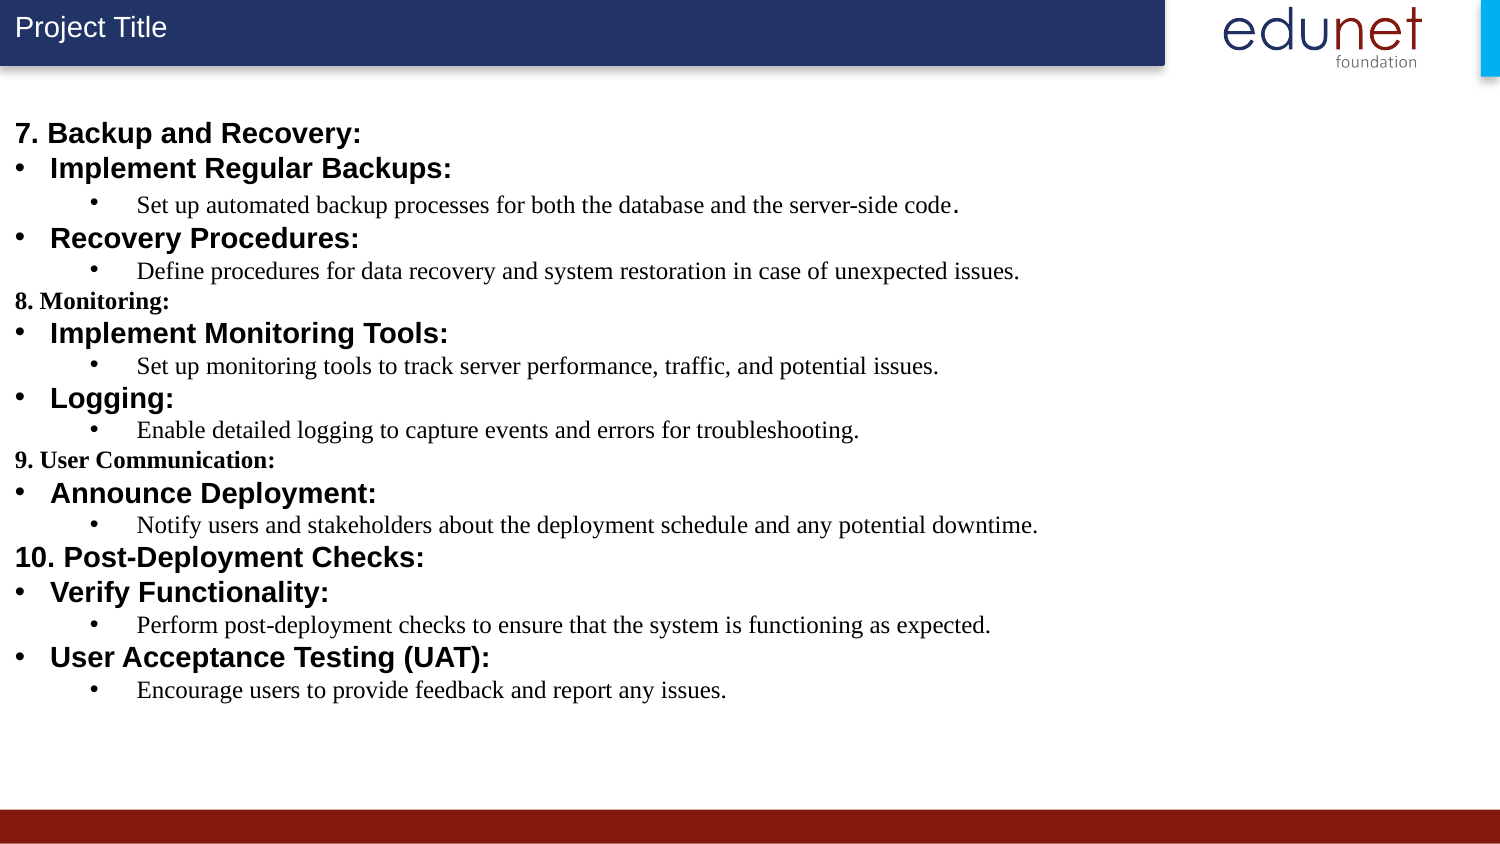

7. Backup and Recovery:
Implement Regular Backups:
Set up automated backup processes for both the database and the server-side code.
Recovery Procedures:
Define procedures for data recovery and system restoration in case of unexpected issues.
8. Monitoring:
Implement Monitoring Tools:
Set up monitoring tools to track server performance, traffic, and potential issues.
Logging:
Enable detailed logging to capture events and errors for troubleshooting.
9. User Communication:
Announce Deployment:
Notify users and stakeholders about the deployment schedule and any potential downtime.
10. Post-Deployment Checks:
Verify Functionality:
Perform post-deployment checks to ensure that the system is functioning as expected.
User Acceptance Testing (UAT):
Encourage users to provide feedback and report any issues.